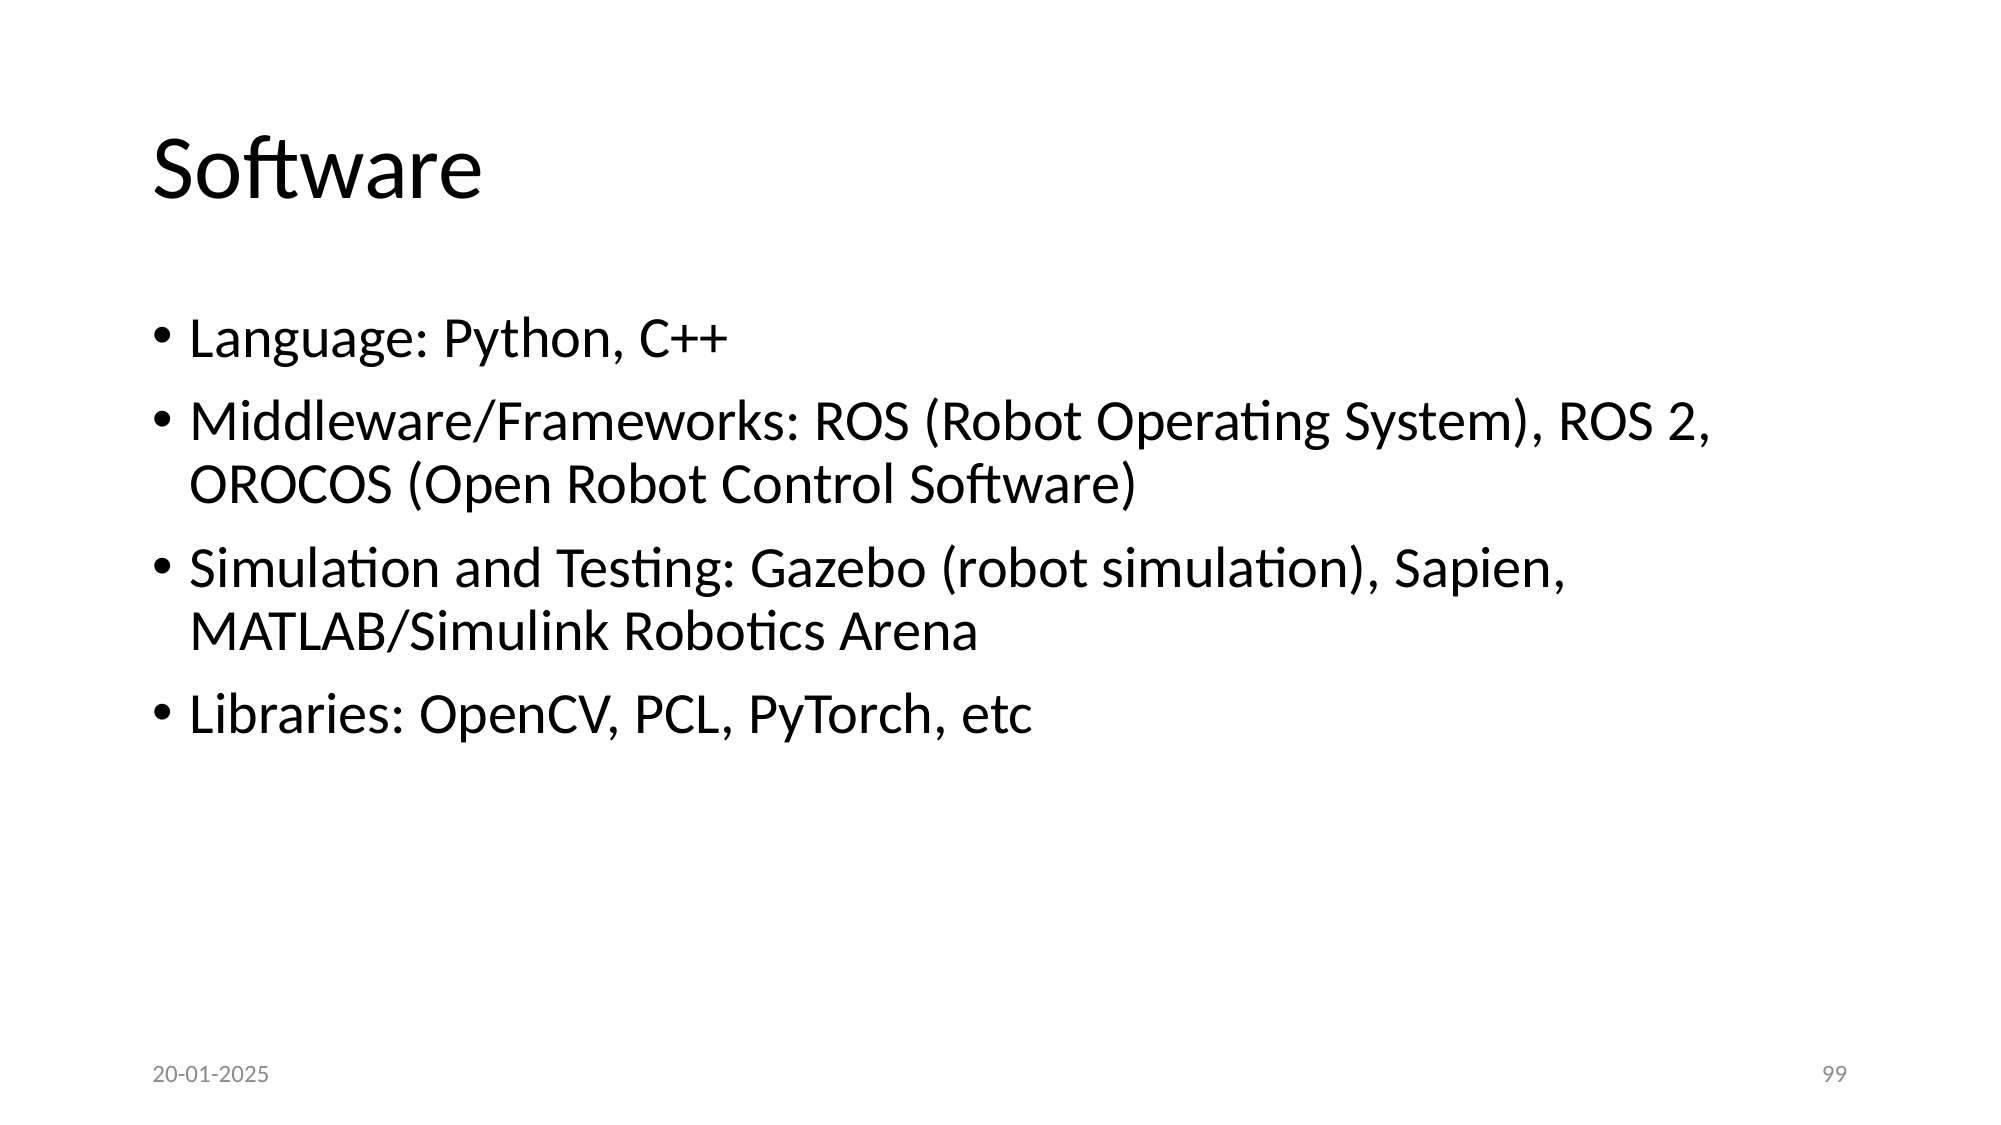

# Software
Language: Python, C++
Middleware/Frameworks: ROS (Robot Operating System), ROS 2, OROCOS (Open Robot Control Software)
Simulation and Testing: Gazebo (robot simulation), Sapien, MATLAB/Simulink Robotics Arena
Libraries: OpenCV, PCL, PyTorch, etc
20-01-2025

99